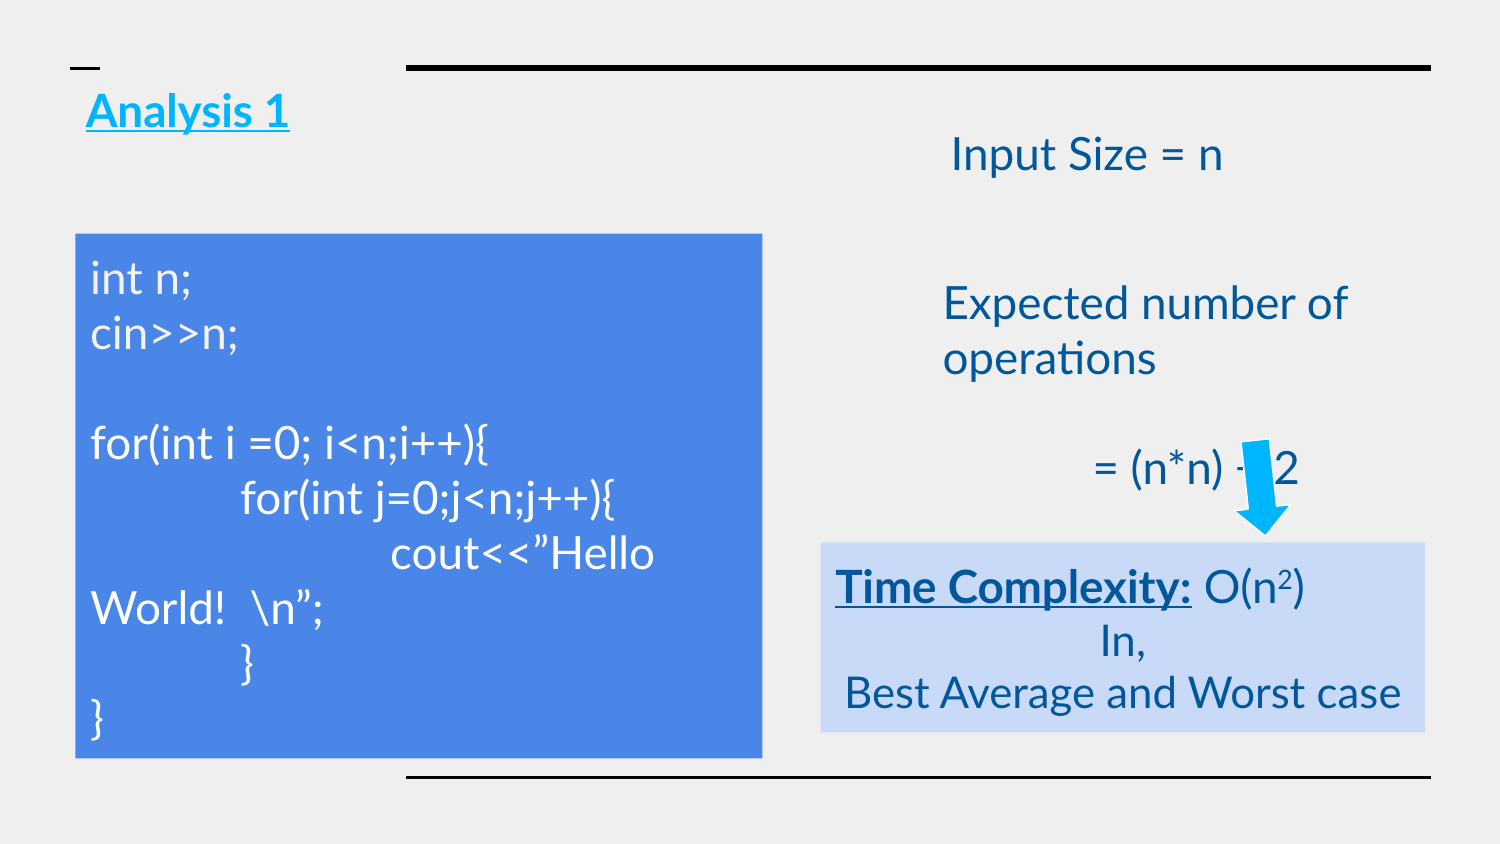

Analysis 1
Input Size = n
int n;
cin>>n;

for(int i =0; i<n;i++){
	for(int j=0;j<n;j++){
		cout<<”Hello World!  \n”;
	}
}
Expected number of operations
 			= (n*n) + 2

Time Complexity: O(n2)
In,
Best Average and Worst case